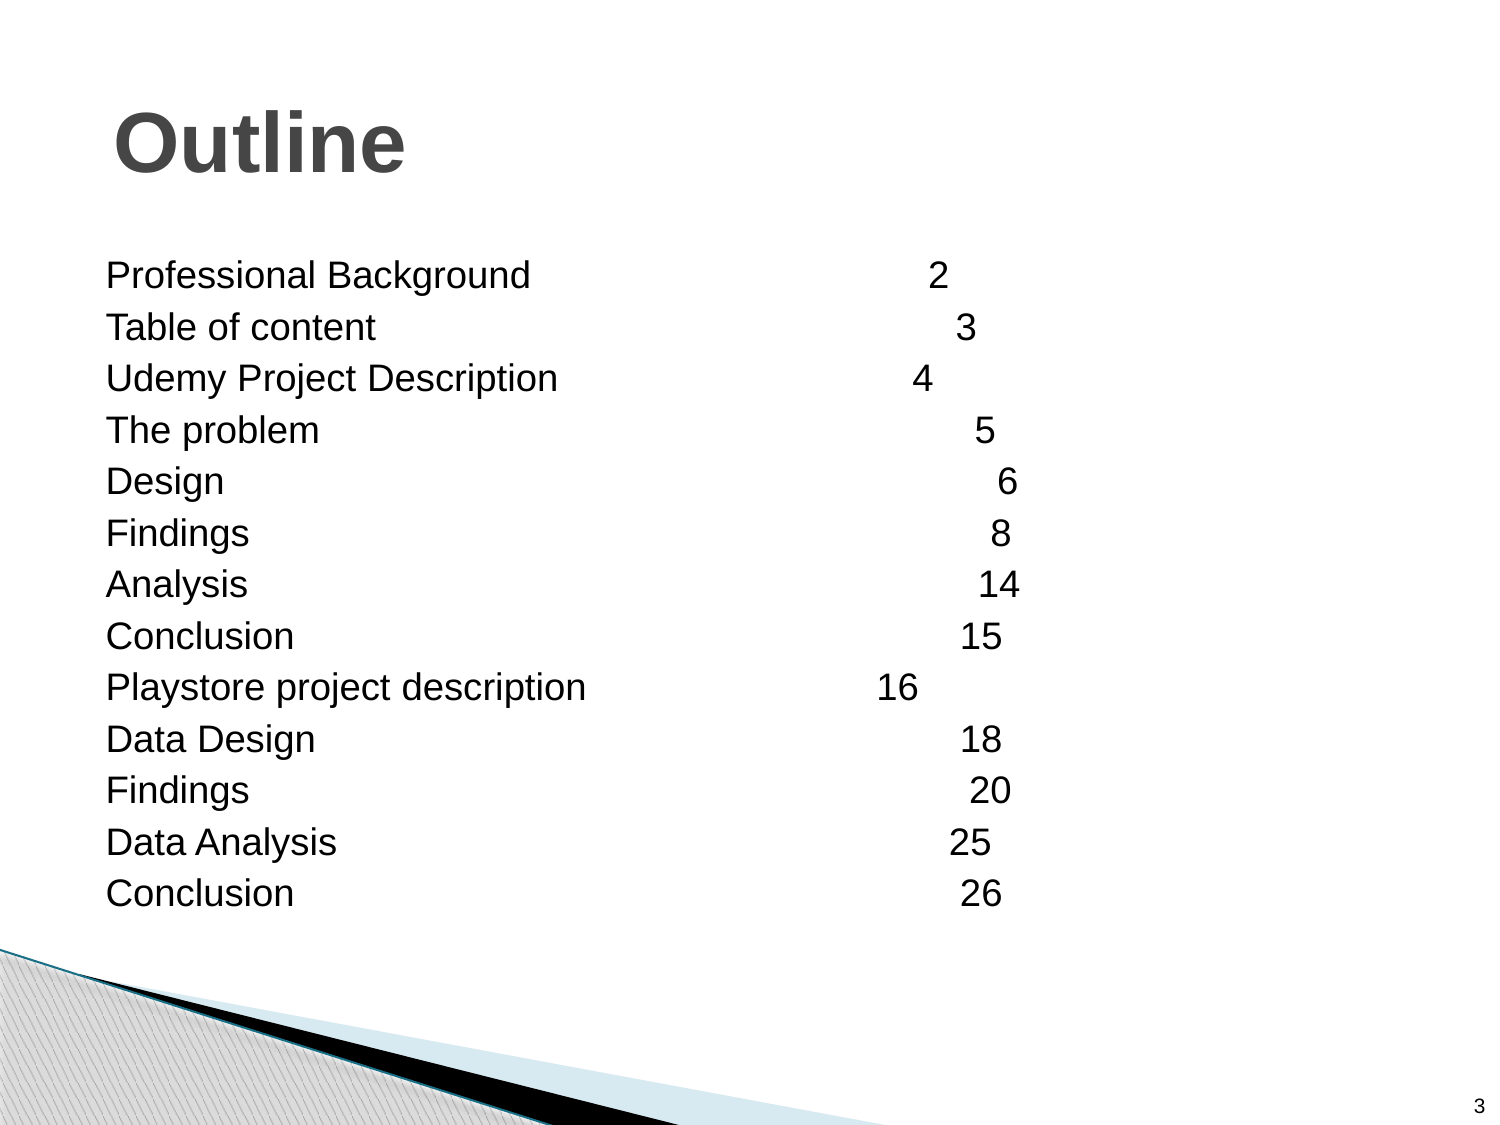

# Outline
Professional Background                                     2
Table of content                                                      3
Udemy Project Description                                 4
The problem                                                             5
Design                                                                        6
Findings                                                                     8
Analysis                                                                    14
Conclusion                                                              15
Playstore project description                           16
Data Design                                                            18
Findings                                                                   20
Data Analysis                                                         25
Conclusion                                                              26

3